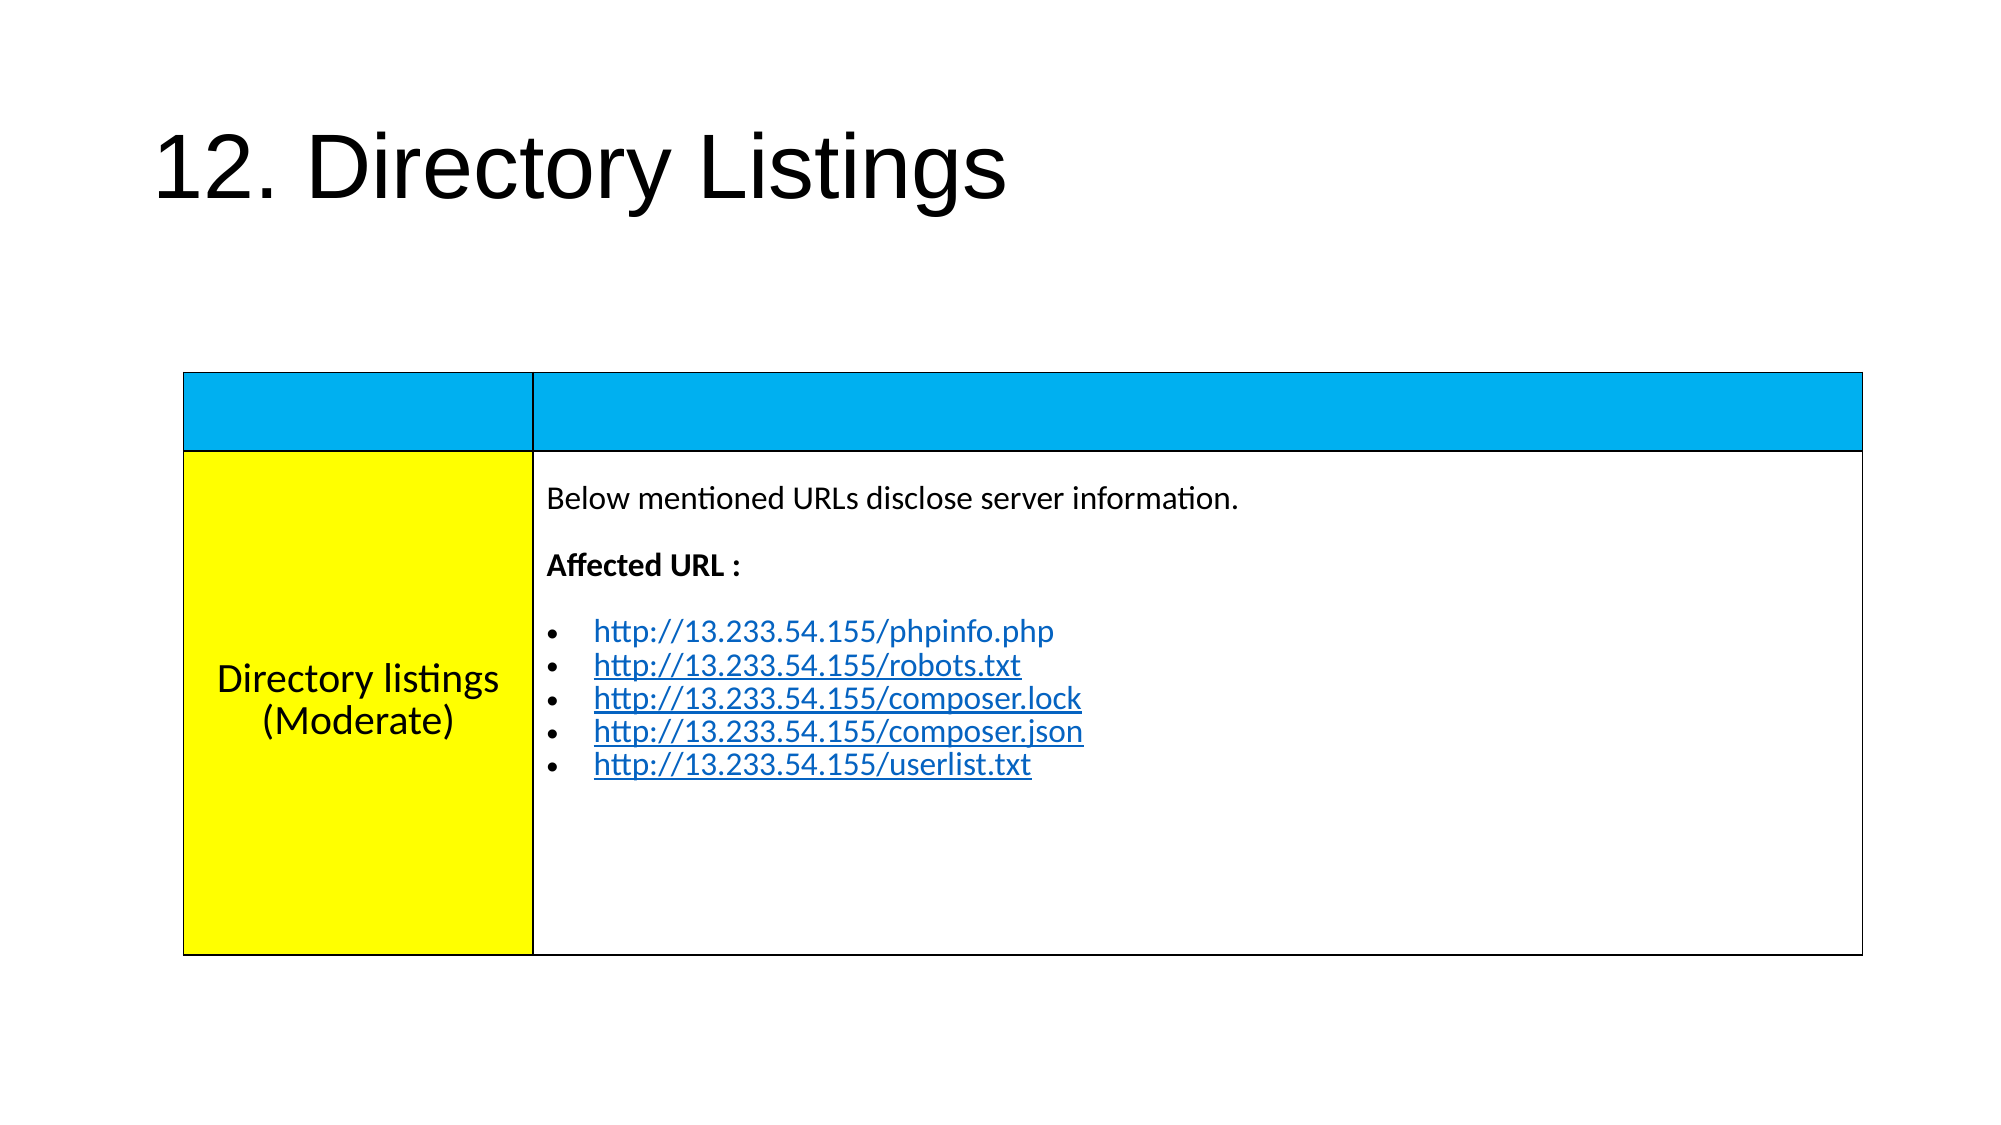

# 12. Directory Listings
|  |  |
| --- | --- |
| Directory listings (Moderate) | Below mentioned URLs disclose server information. Affected URL : http://13.233.54.155/phpinfo.php http://13.233.54.155/robots.txt http://13.233.54.155/composer.lock http://13.233.54.155/composer.json http://13.233.54.155/userlist.txt |